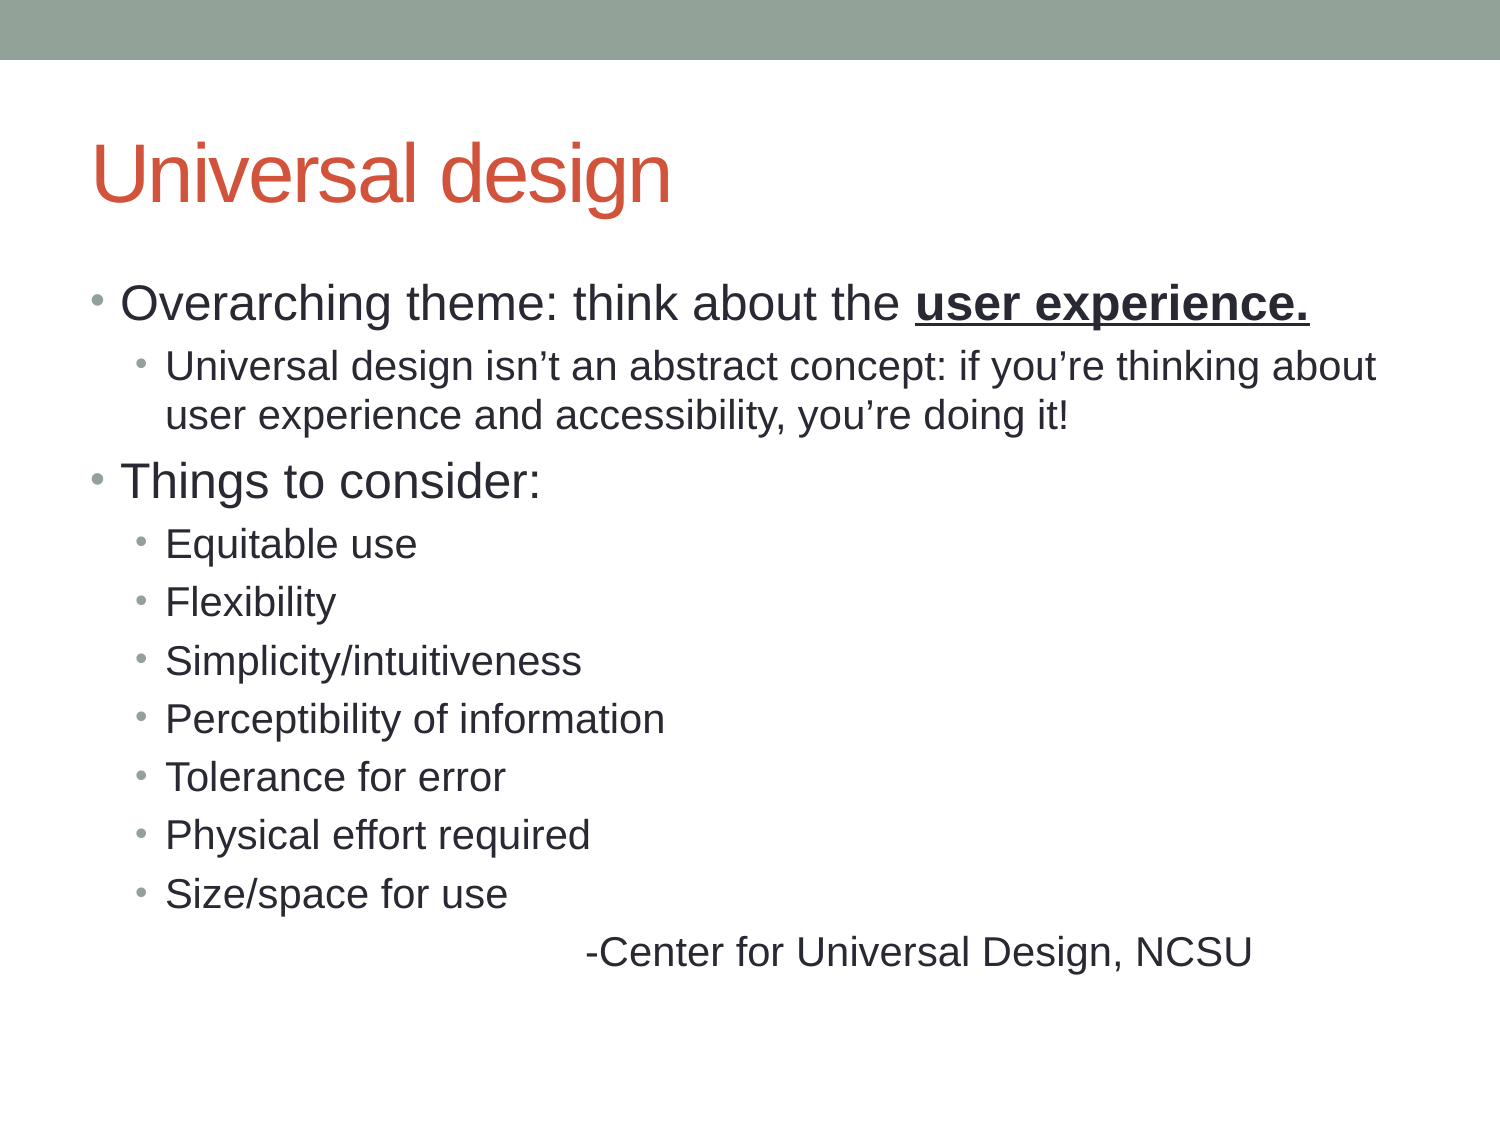

# Universal design
Overarching theme: think about the user experience.
Universal design isn’t an abstract concept: if you’re thinking about user experience and accessibility, you’re doing it!
Things to consider:
Equitable use
Flexibility
Simplicity/intuitiveness
Perceptibility of information
Tolerance for error
Physical effort required
Size/space for use
			-Center for Universal Design, NCSU